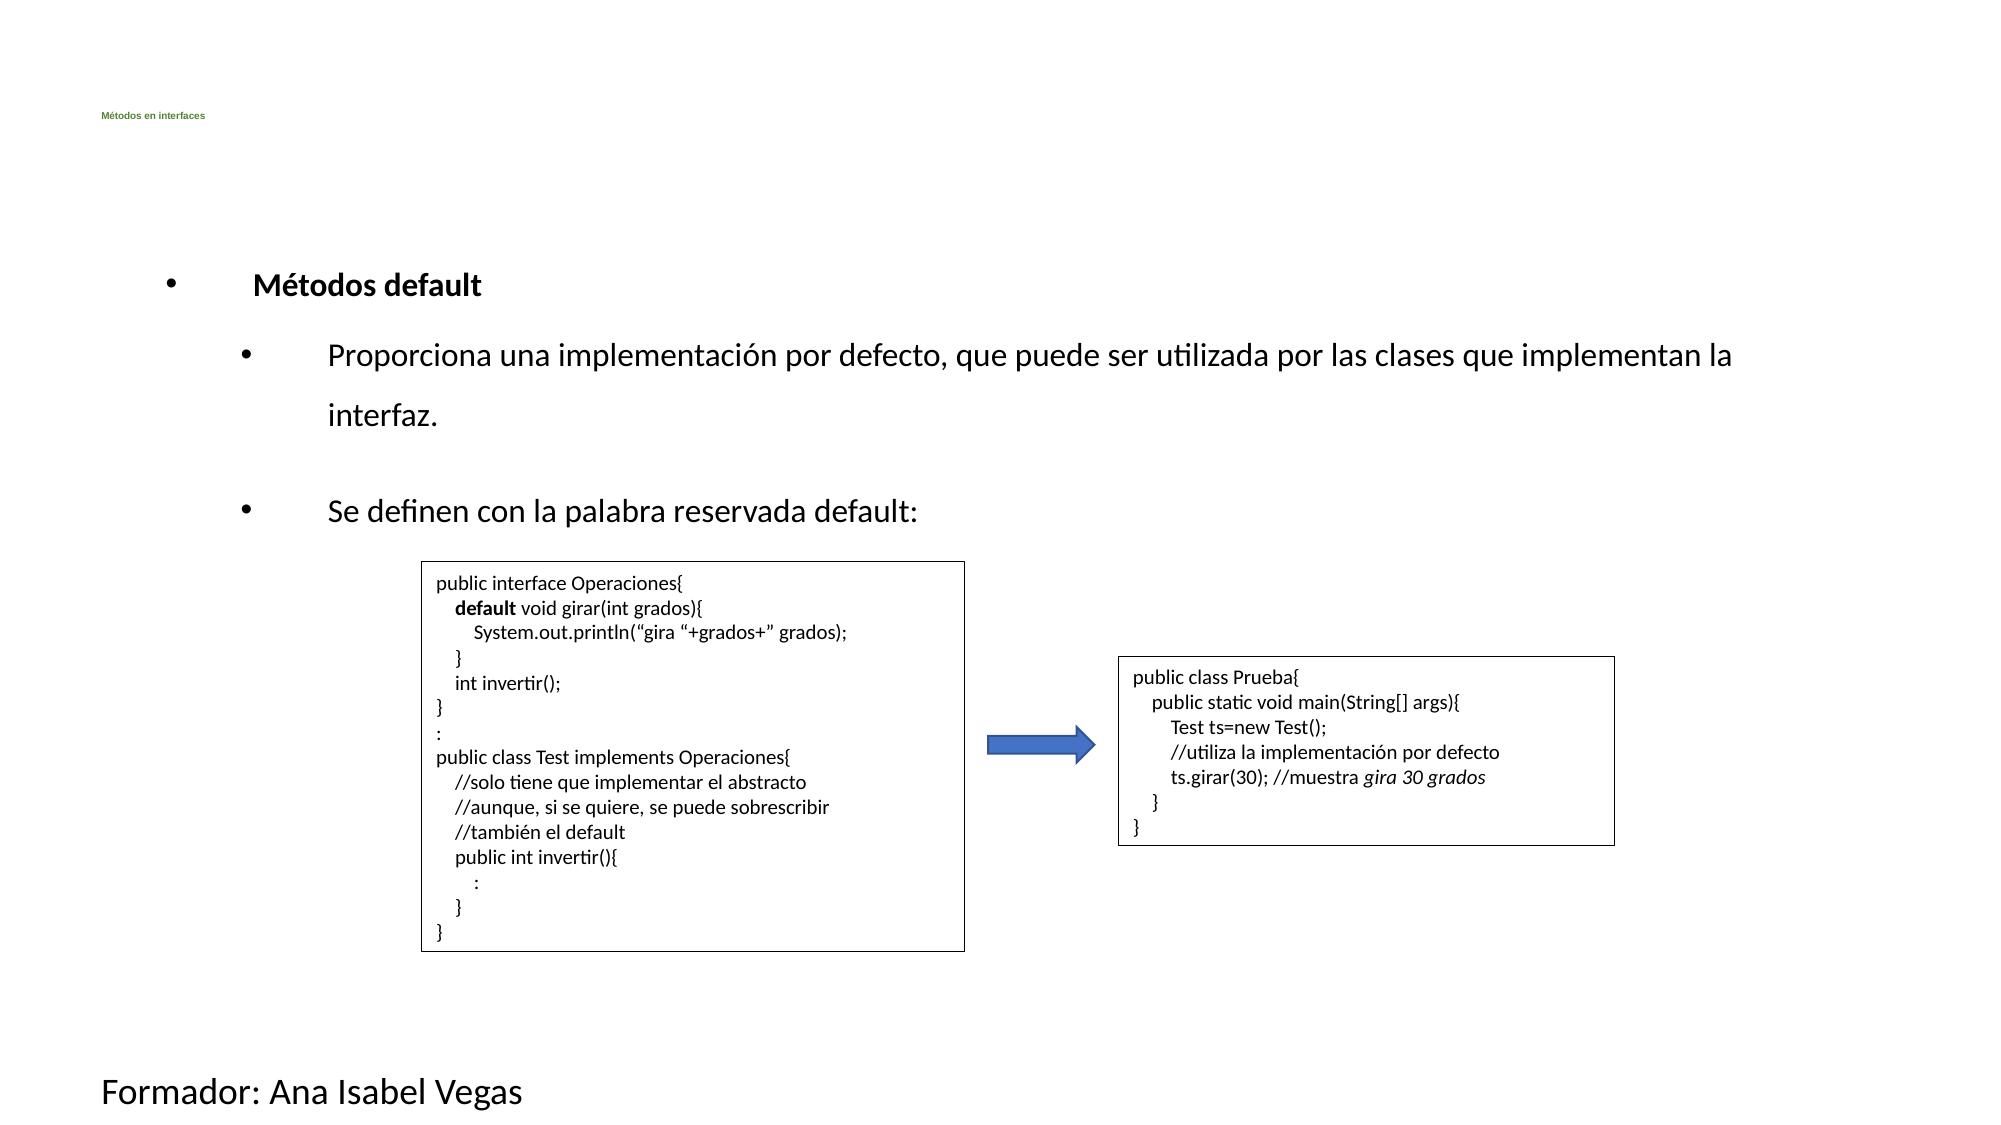

# Métodos en interfaces
Métodos default
Proporciona una implementación por defecto, que puede ser utilizada por las clases que implementan la interfaz.
Se definen con la palabra reservada default:

public interface Operaciones{
    default void girar(int grados){
        System.out.println(“gira “+grados+” grados);
    }
    int invertir();
}
:
public class Test implements Operaciones{
    //solo tiene que implementar el abstracto
    //aunque, si se quiere, se puede sobrescribir
    //también el default
    public int invertir(){
        :
    }
}
public class Prueba{
    public static void main(String[] args){
        Test ts=new Test();
        //utiliza la implementación por defecto
        ts.girar(30); //muestra gira 30 grados
    }
}

Formador: Ana Isabel Vegas
29